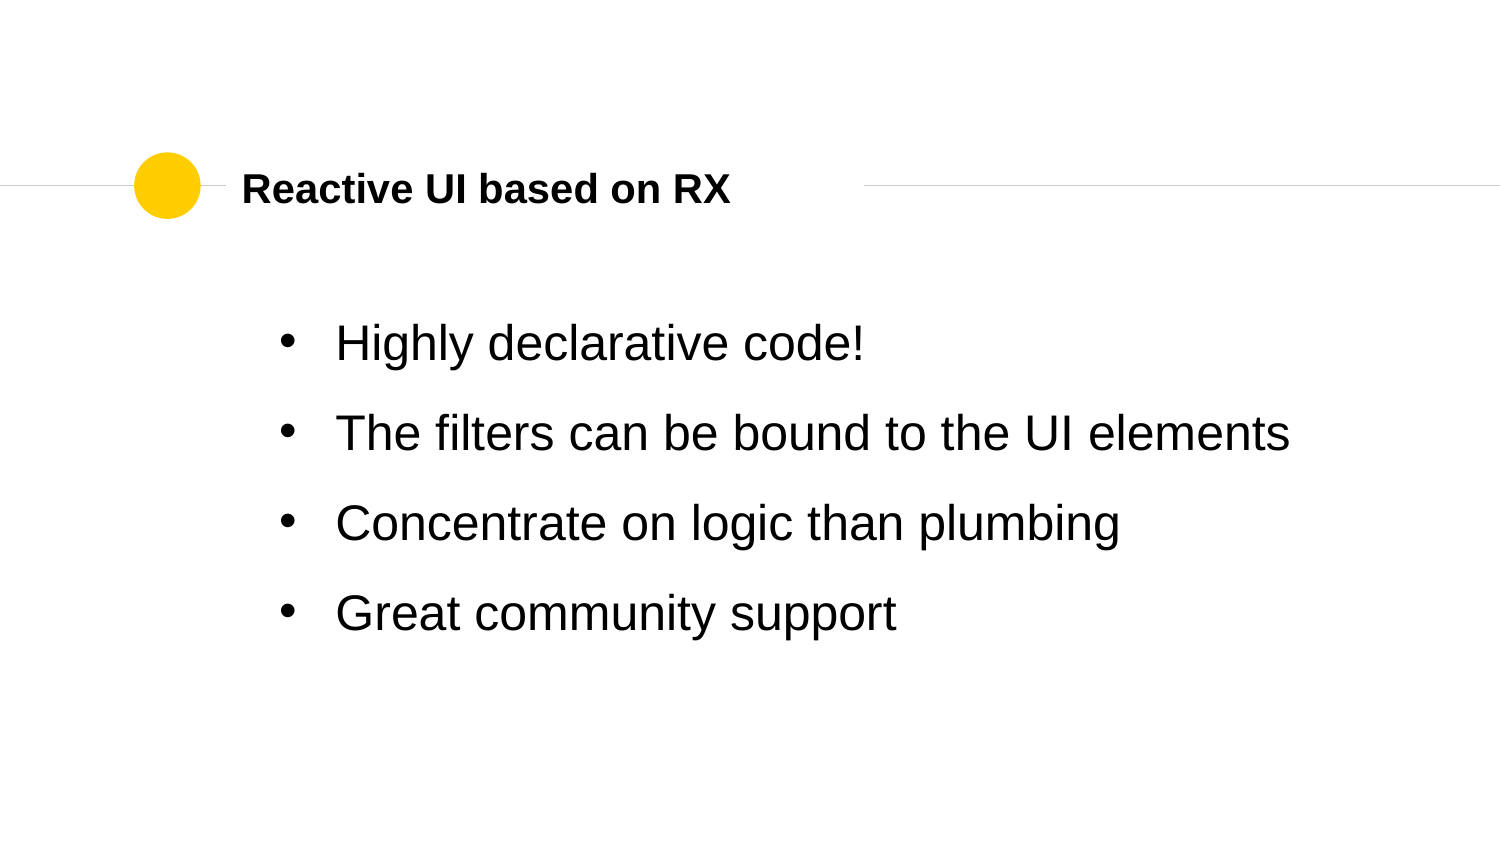

# Reactive UI based on RX
Highly declarative code!
The filters can be bound to the UI elements
Concentrate on logic than plumbing
Great community support